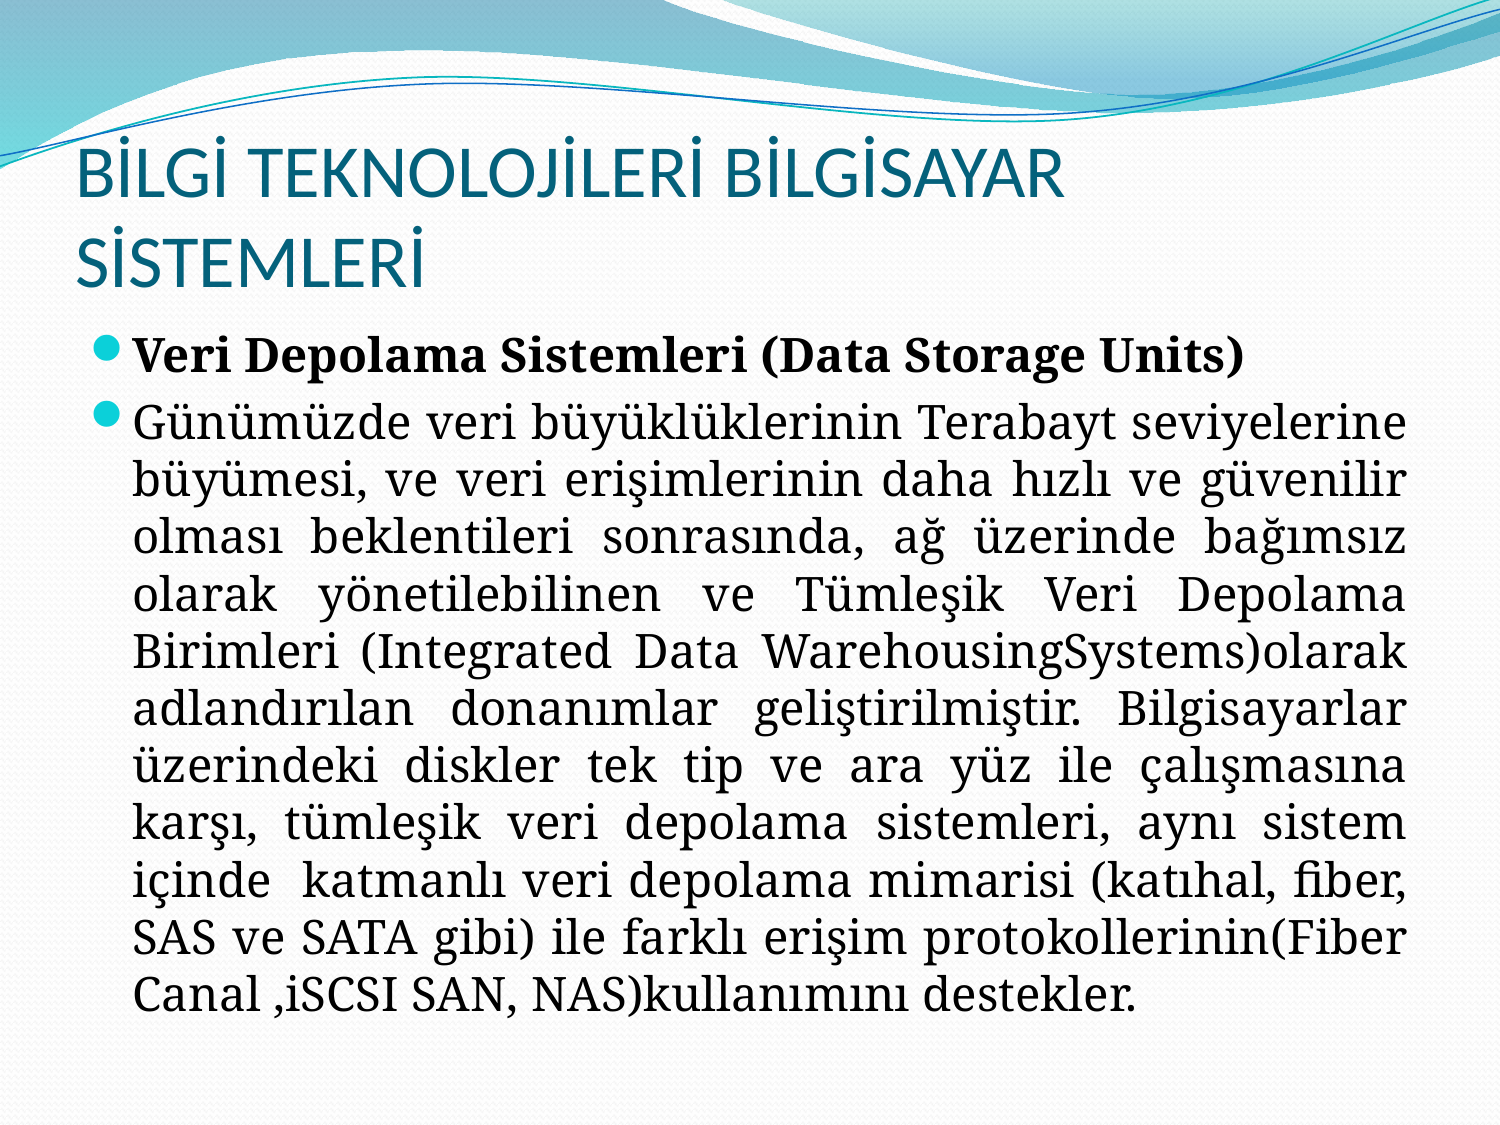

# BİLGİ TEKNOLOJİLERİ BİLGİSAYAR SİSTEMLERİ
Veri Depolama Sistemleri (Data Storage Units)
Günümüzde veri büyüklüklerinin Terabayt seviyelerine büyümesi, ve veri erişimlerinin daha hızlı ve güvenilir olması beklentileri sonrasında, ağ üzerinde bağımsız olarak yönetilebilinen ve Tümleşik Veri Depolama Birimleri (Integrated Data WarehousingSystems)olarak adlandırılan donanımlar geliştirilmiştir. Bilgisayarlar üzerindeki diskler tek tip ve ara yüz ile çalışmasına karşı, tümleşik veri depolama sistemleri, aynı sistem içinde  katmanlı veri depolama mimarisi (katıhal, fiber, SAS ve SATA gibi) ile farklı erişim protokollerinin(Fiber Canal ,iSCSI SAN, NAS)kullanımını destekler.